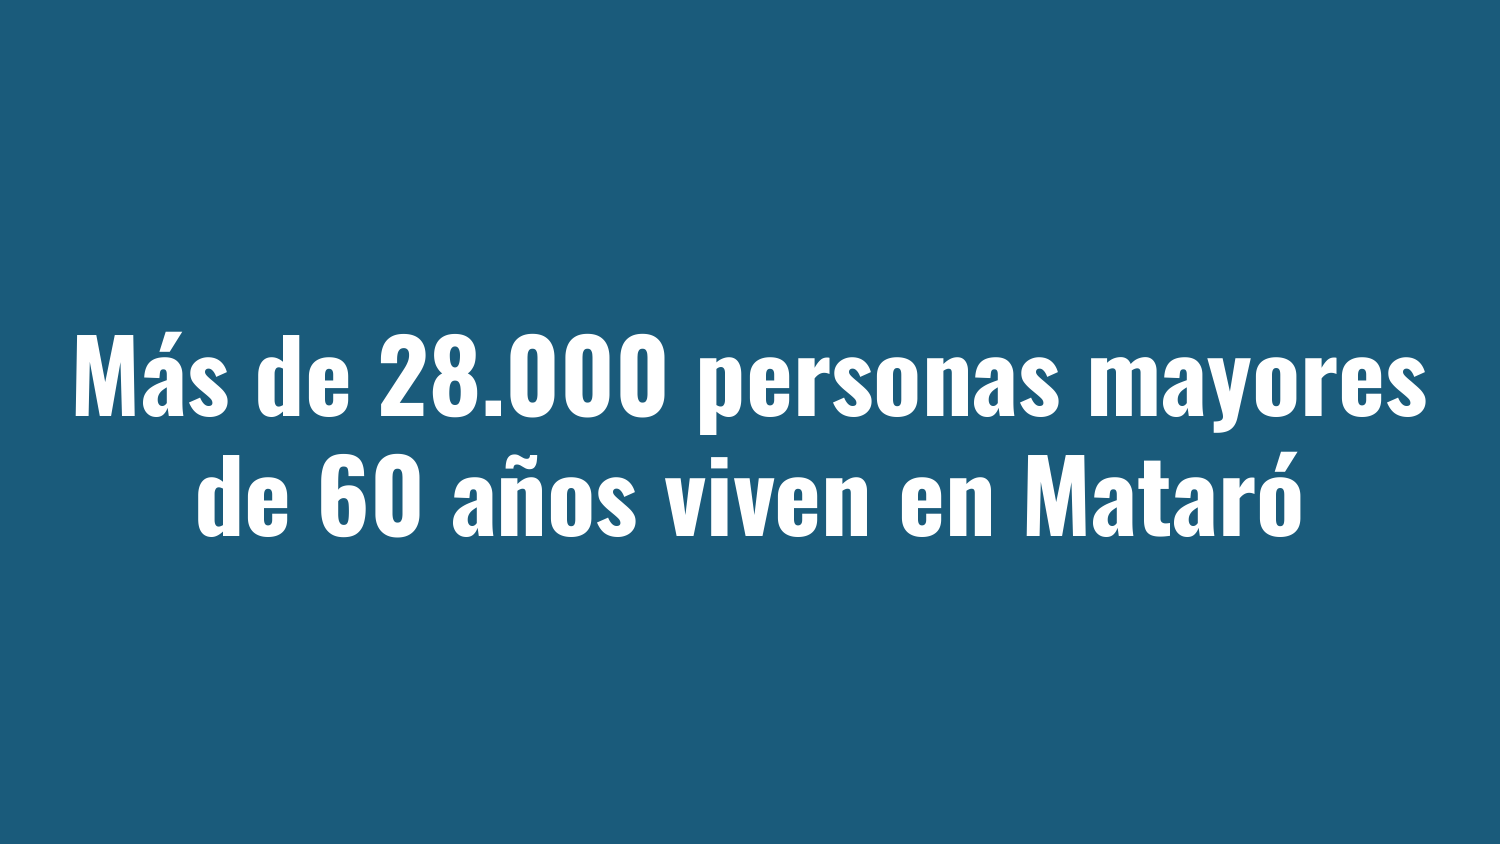

# Más de 28.000 personas mayores de 60 años viven en Mataró